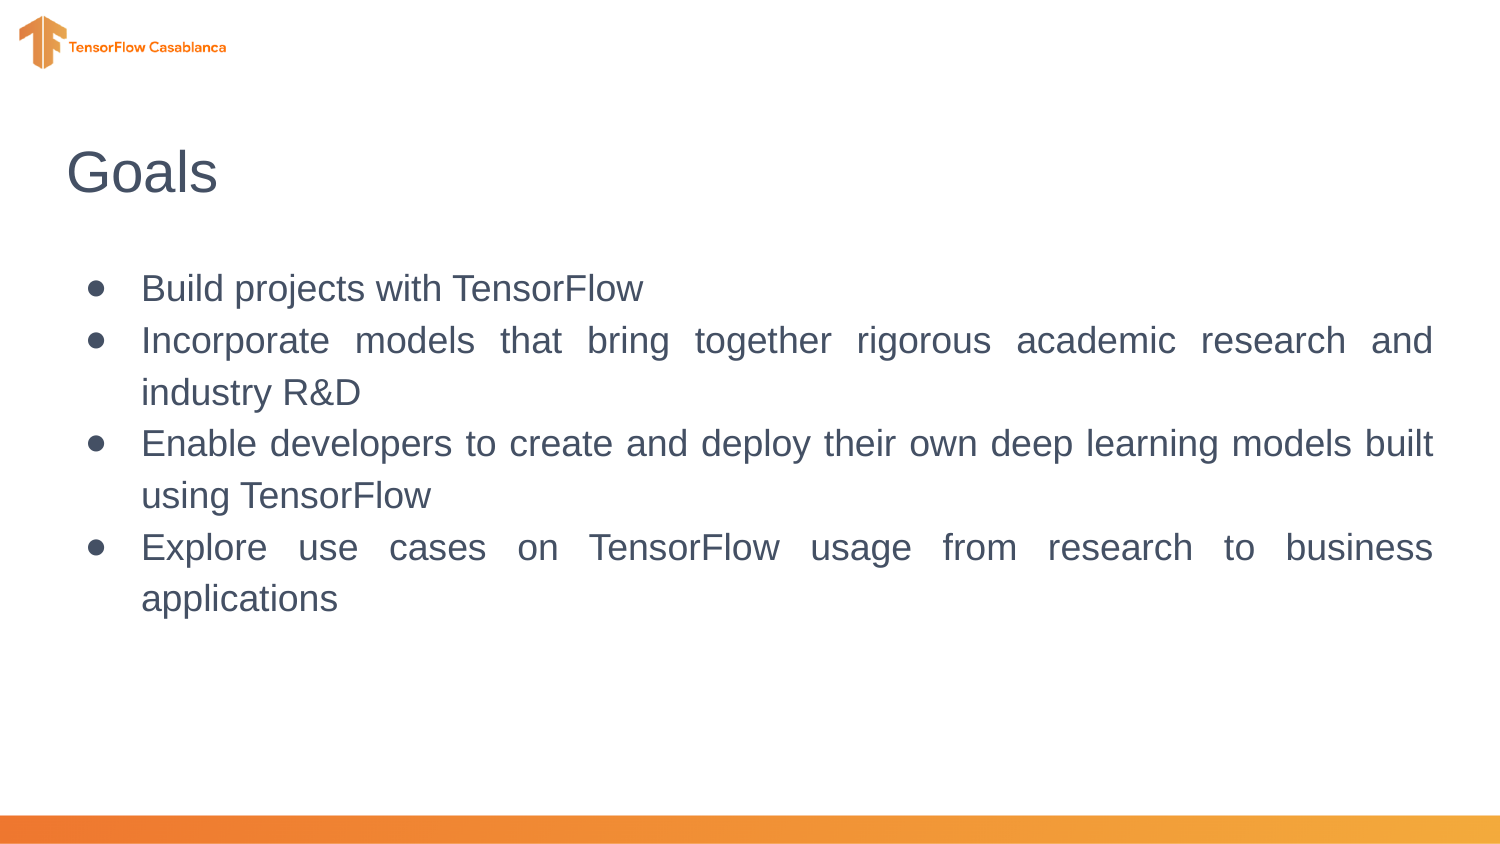

# Goals
Build projects with TensorFlow
Incorporate models that bring together rigorous academic research and industry R&D
Enable developers to create and deploy their own deep learning models built using TensorFlow
Explore use cases on TensorFlow usage from research to business applications